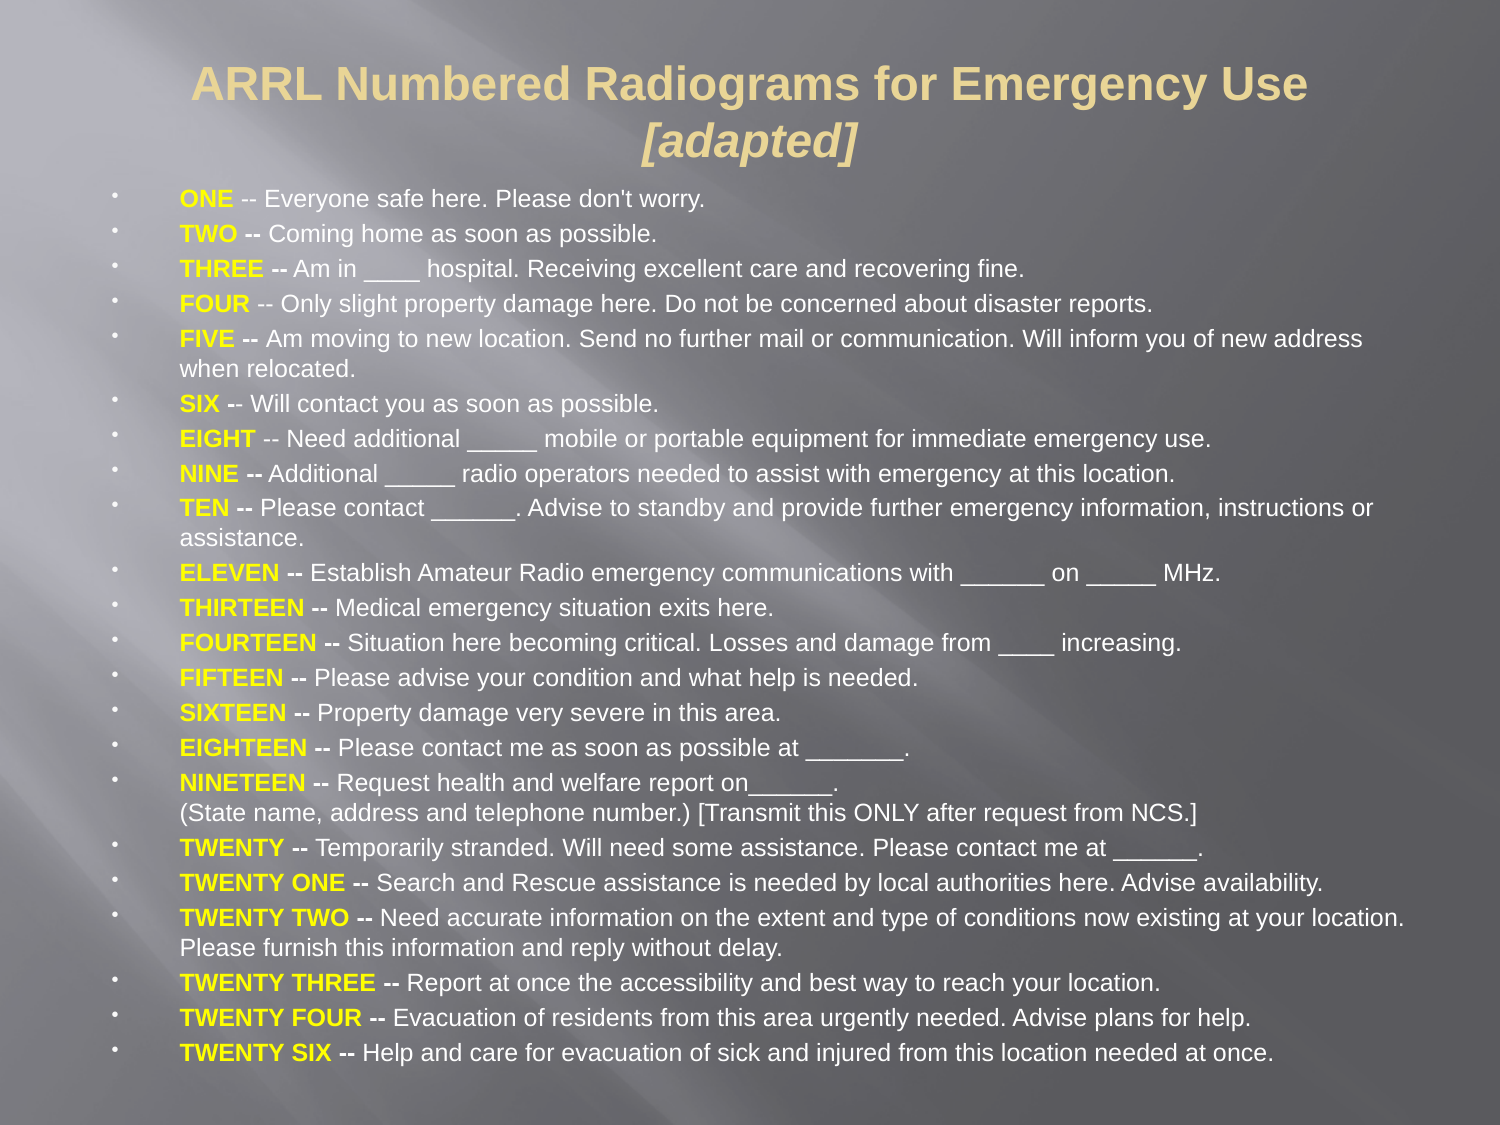

ARRL Numbered Radiograms for Emergency Use [adapted]
ONE -- Everyone safe here. Please don't worry.
TWO -- Coming home as soon as possible.
THREE -- Am in ____ hospital. Receiving excellent care and recovering fine.
FOUR -- Only slight property damage here. Do not be concerned about disaster reports.
FIVE -- Am moving to new location. Send no further mail or communication. Will inform you of new address when relocated.
SIX -- Will contact you as soon as possible.
EIGHT -- Need additional _____ mobile or portable equipment for immediate emergency use.
NINE -- Additional _____ radio operators needed to assist with emergency at this location.
TEN -- Please contact ______. Advise to standby and provide further emergency information, instructions or assistance.
ELEVEN -- Establish Amateur Radio emergency communications with ______ on _____ MHz.
THIRTEEN -- Medical emergency situation exits here.
FOURTEEN -- Situation here becoming critical. Losses and damage from ____ increasing.
FIFTEEN -- Please advise your condition and what help is needed.
SIXTEEN -- Property damage very severe in this area.
EIGHTEEN -- Please contact me as soon as possible at _______.
NINETEEN -- Request health and welfare report on______.
(State name, address and telephone number.) [Transmit this ONLY after request from NCS.]
TWENTY -- Temporarily stranded. Will need some assistance. Please contact me at ______.
TWENTY ONE -- Search and Rescue assistance is needed by local authorities here. Advise availability.
TWENTY TWO -- Need accurate information on the extent and type of conditions now existing at your location. Please furnish this information and reply without delay.
TWENTY THREE -- Report at once the accessibility and best way to reach your location.
TWENTY FOUR -- Evacuation of residents from this area urgently needed. Advise plans for help.
TWENTY SIX -- Help and care for evacuation of sick and injured from this location needed at once.